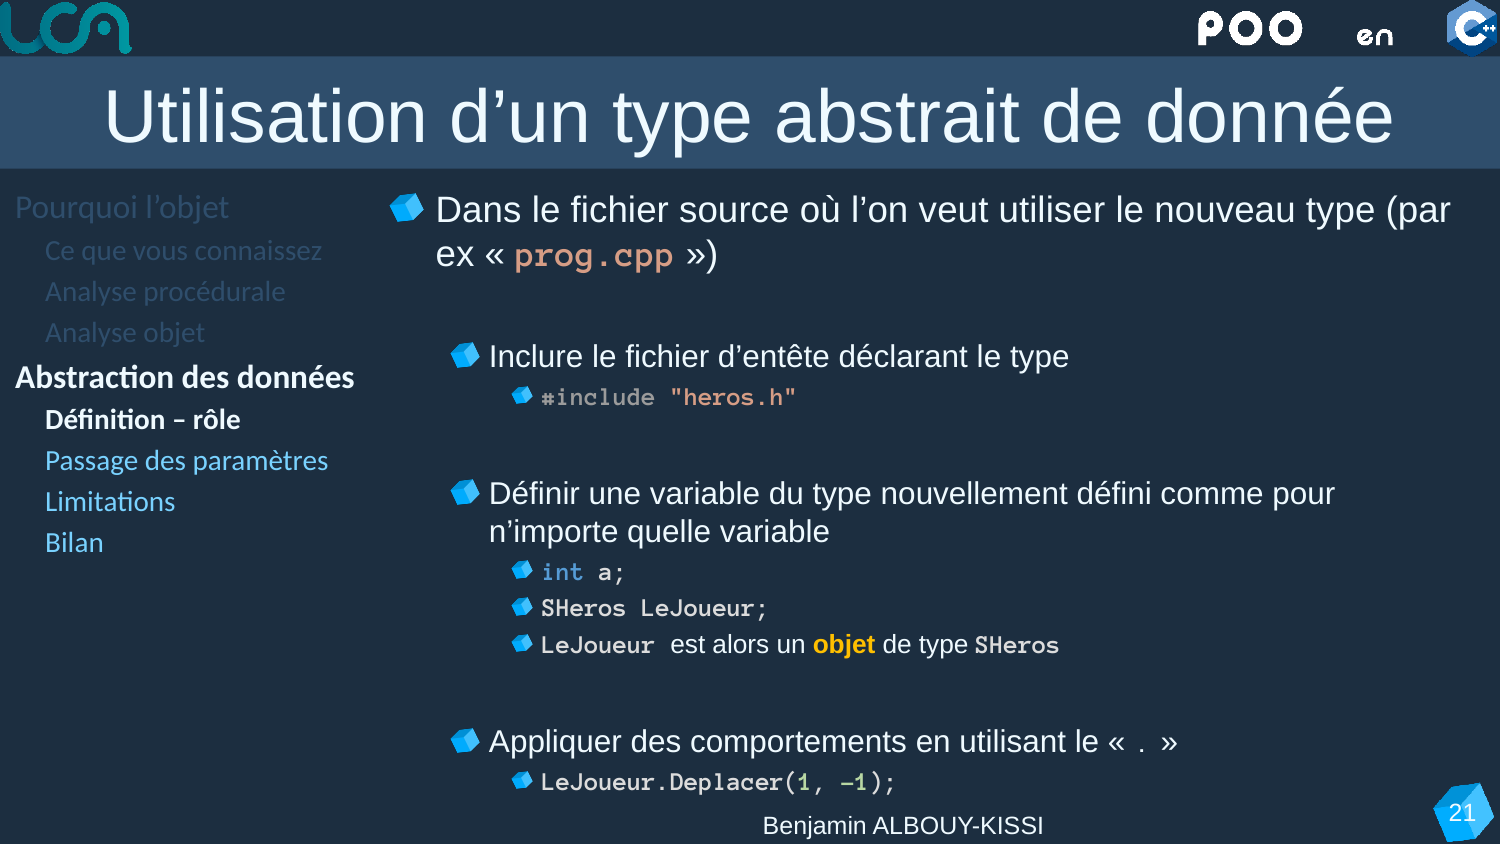

# Utilisation d’un type abstrait de donnée
Pourquoi l’objet
Ce que vous connaissez
Analyse procédurale
Analyse objet
Abstraction des données
Définition – rôle
Passage des paramètres
Limitations
Bilan
Dans le fichier source où l’on veut utiliser le nouveau type (par ex « prog.cpp »)

Inclure le fichier d’entête déclarant le type
#include "heros.h"

Définir une variable du type nouvellement défini comme pour n’importe quelle variable
int a;
SHeros LeJoueur;
LeJoueur est alors un objet de type SHeros

Appliquer des comportements en utilisant le « . »
LeJoueur.Deplacer(1, -1);
21
Benjamin ALBOUY-KISSI